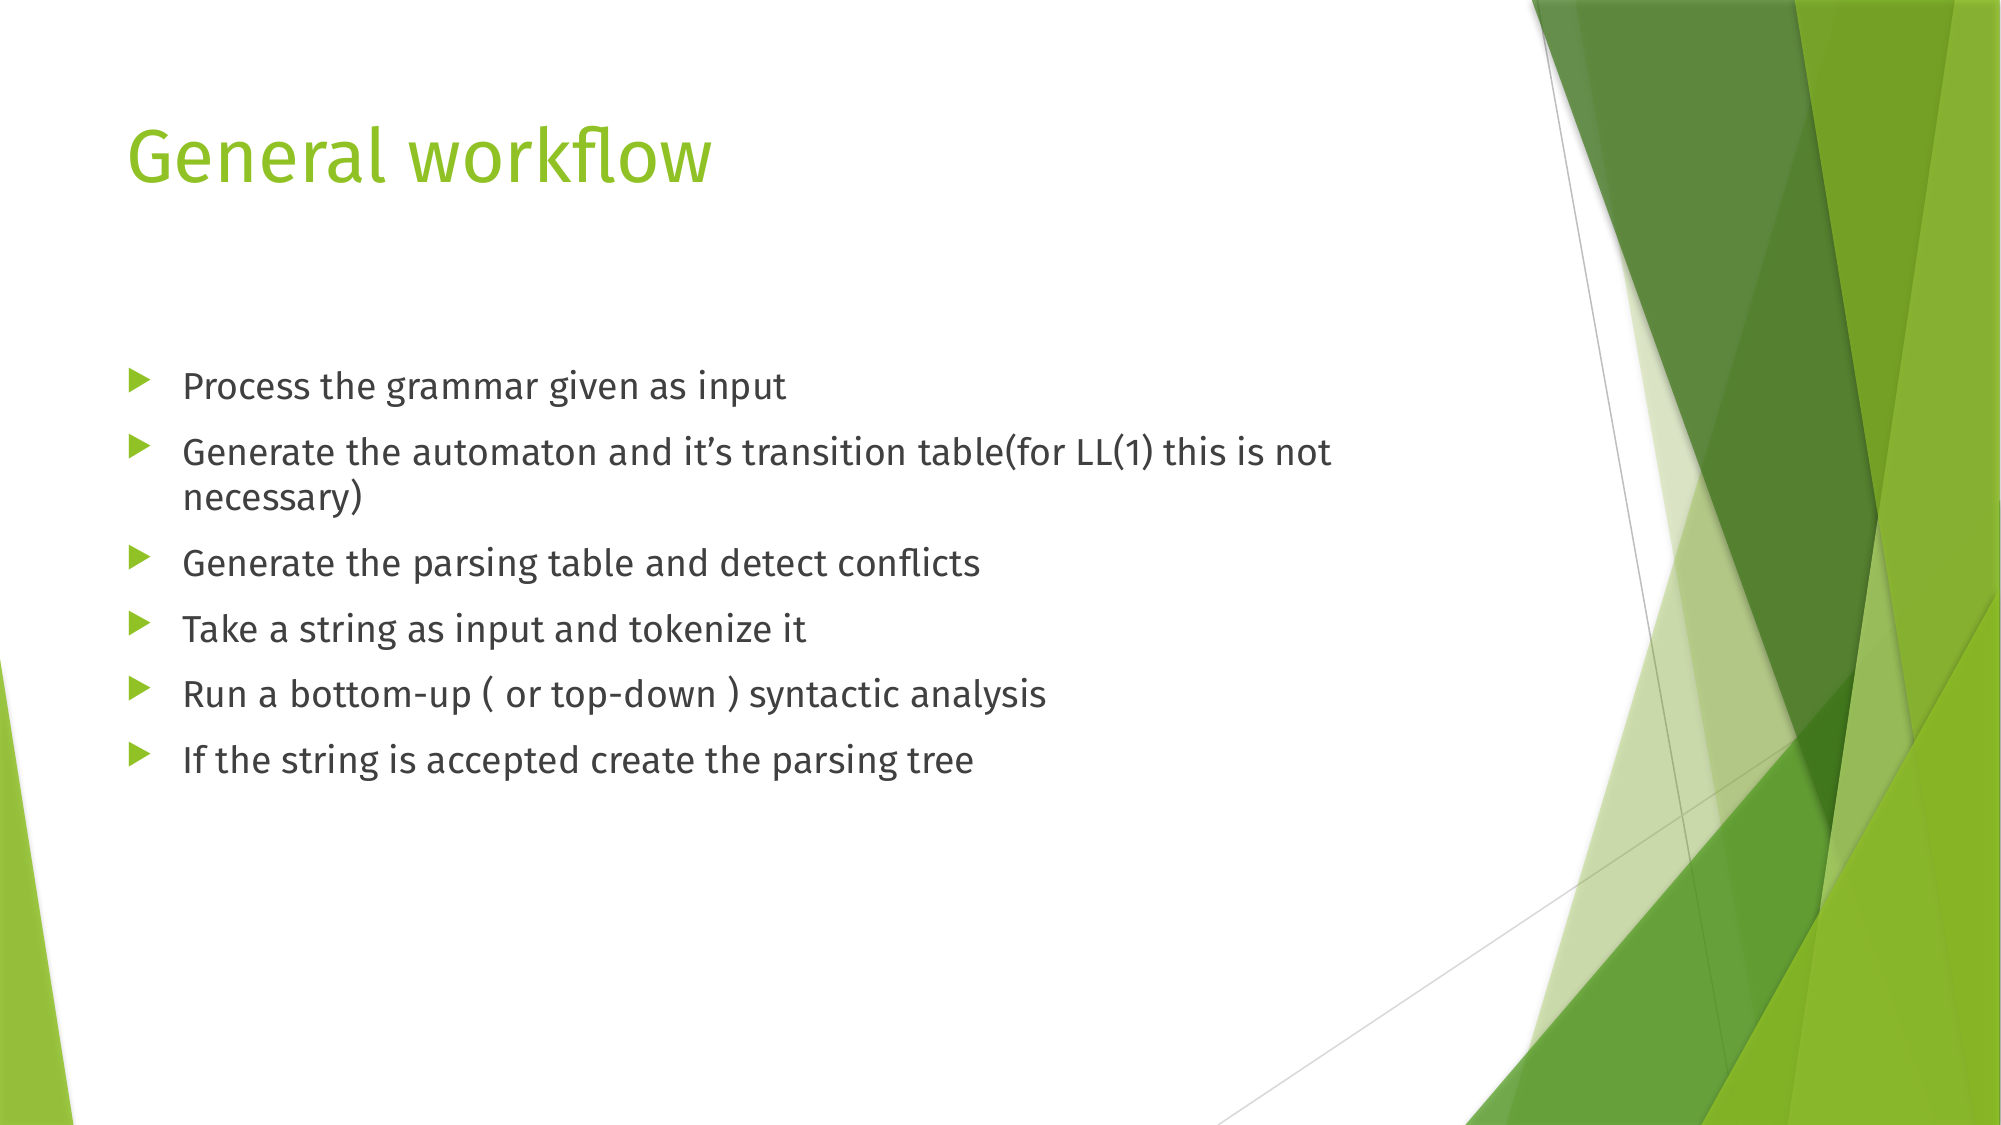

# General workflow
Process the grammar given as input
Generate the automaton and it’s transition table(for LL(1) this is not necessary)
Generate the parsing table and detect conflicts
Take a string as input and tokenize it
Run a bottom-up ( or top-down ) syntactic analysis
If the string is accepted create the parsing tree